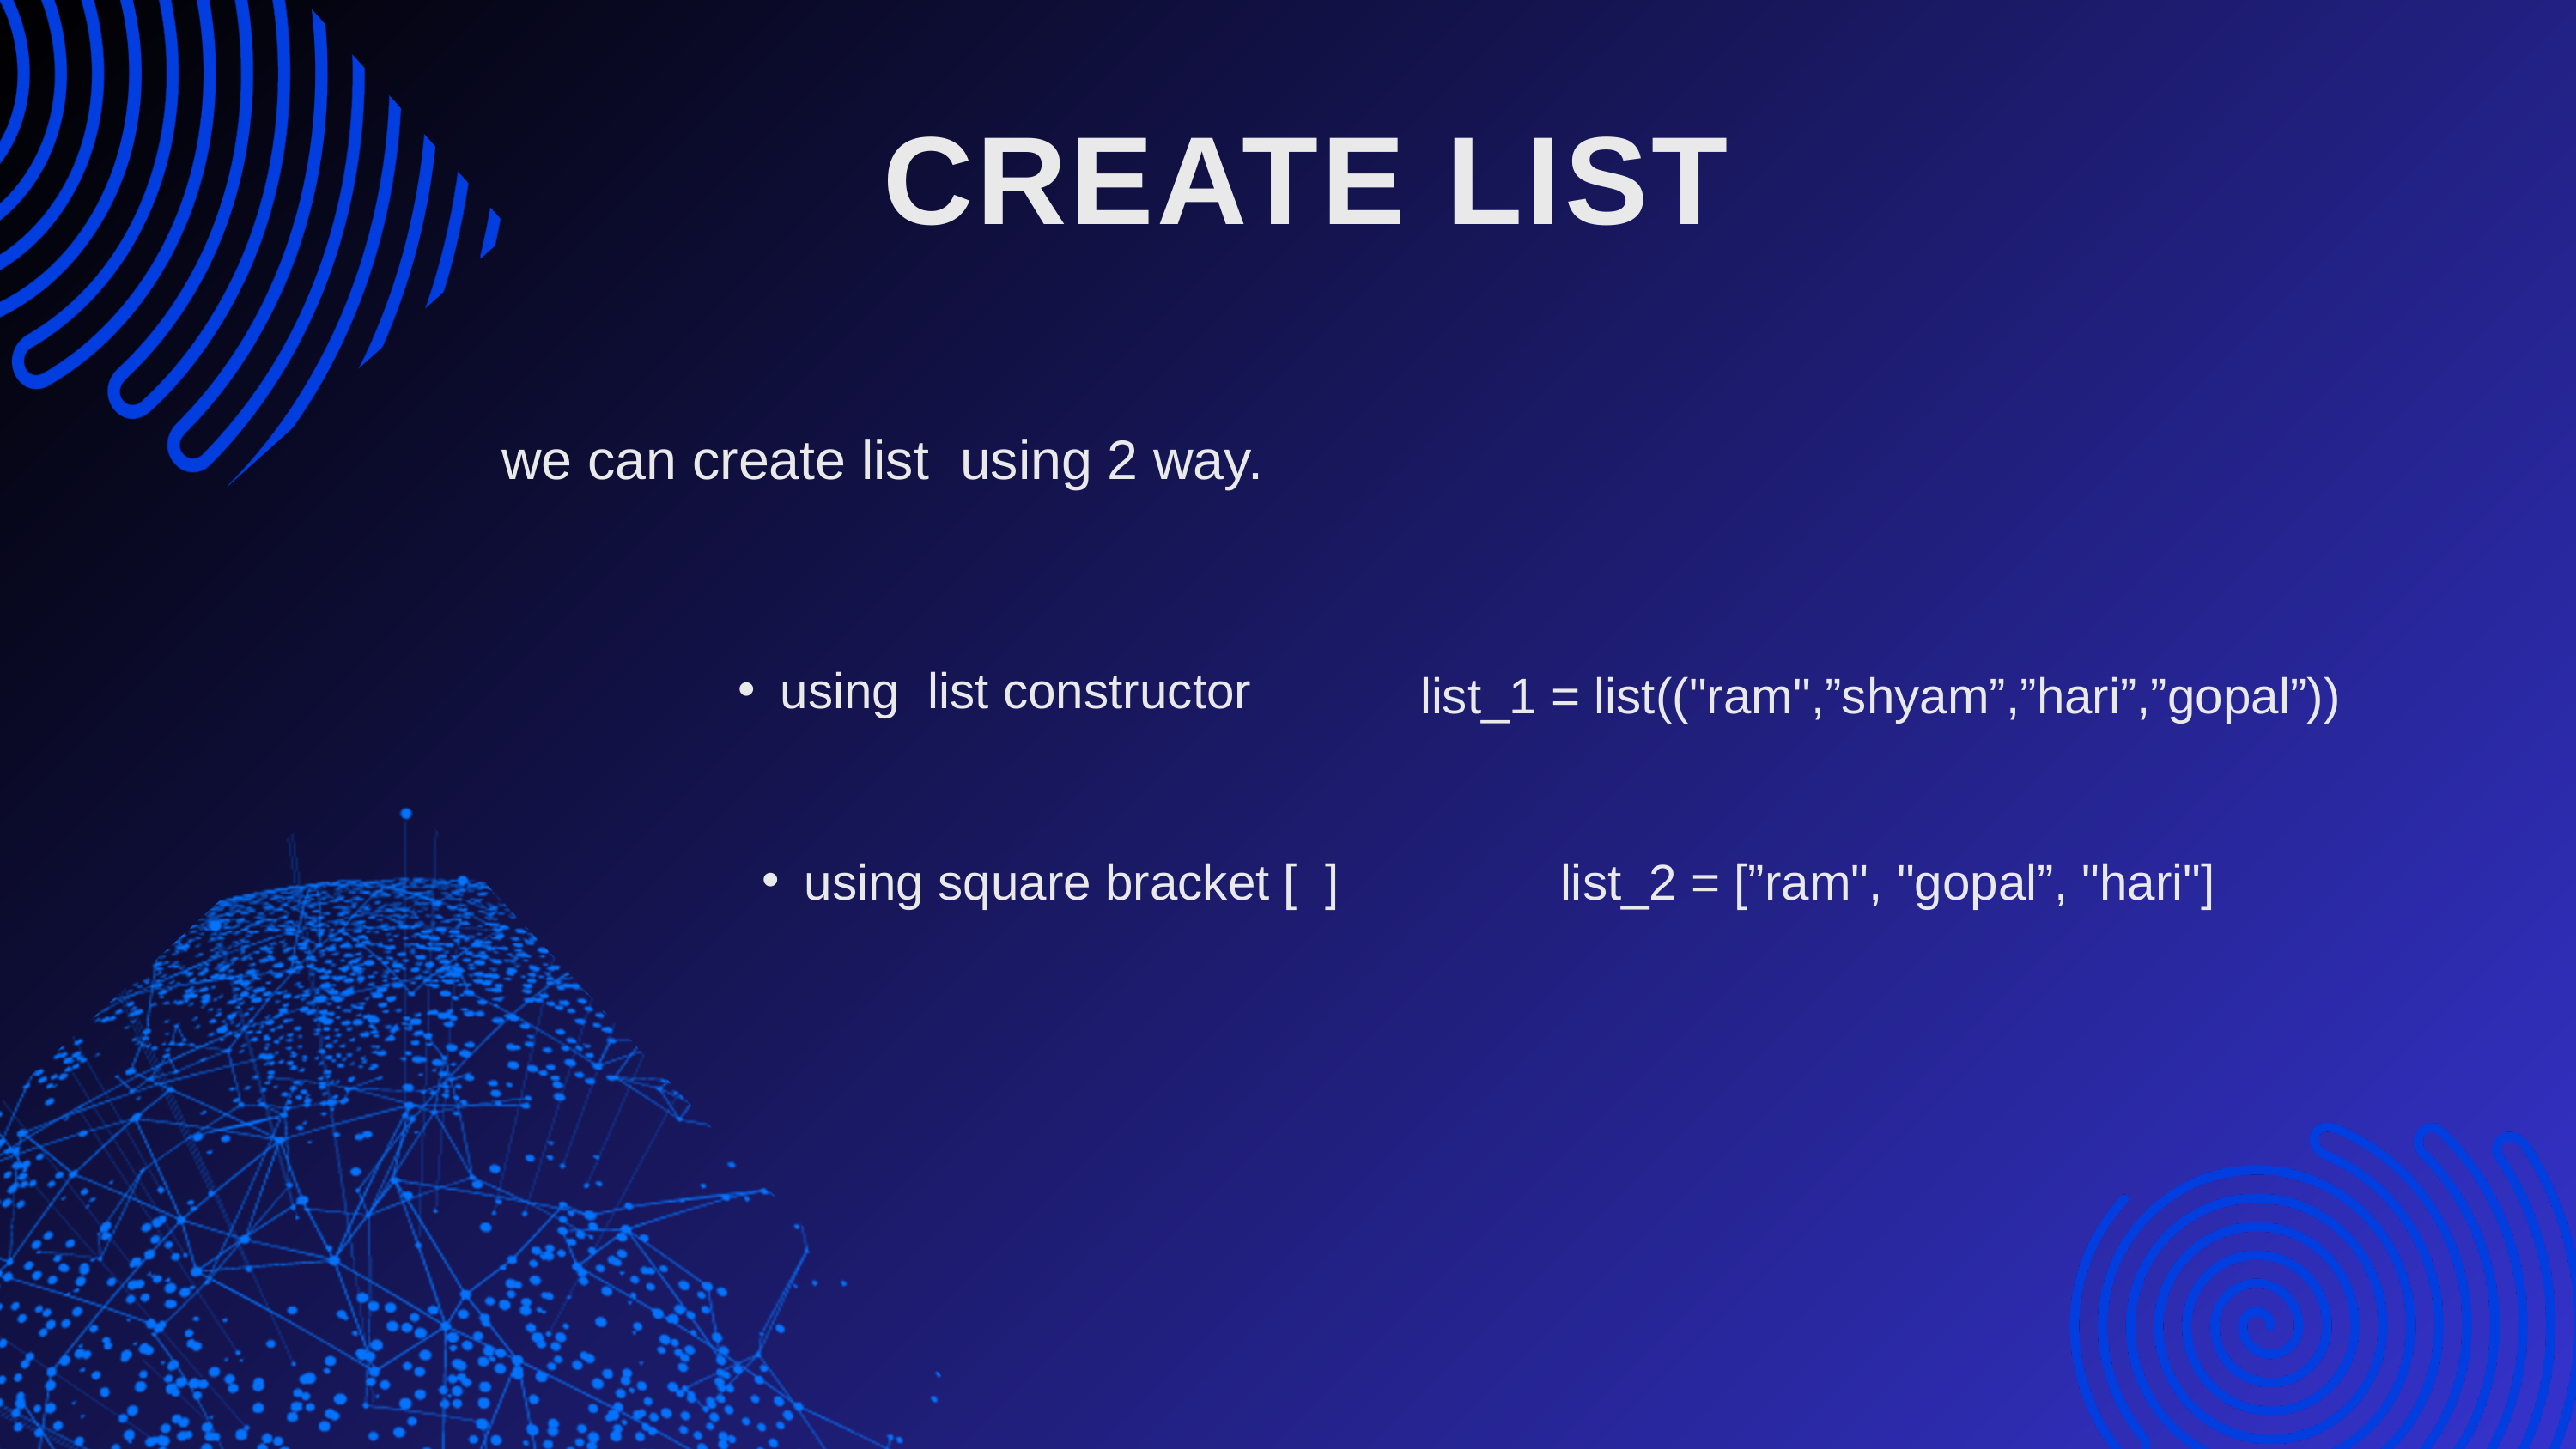

CREATE LIST
we can create list  using 2 way.
using  list constructor
list_1 = list(("ram",”shyam”,”hari”,”gopal”))
using square bracket [  ]
list_2 = [”ram", "gopal”, "hari"]